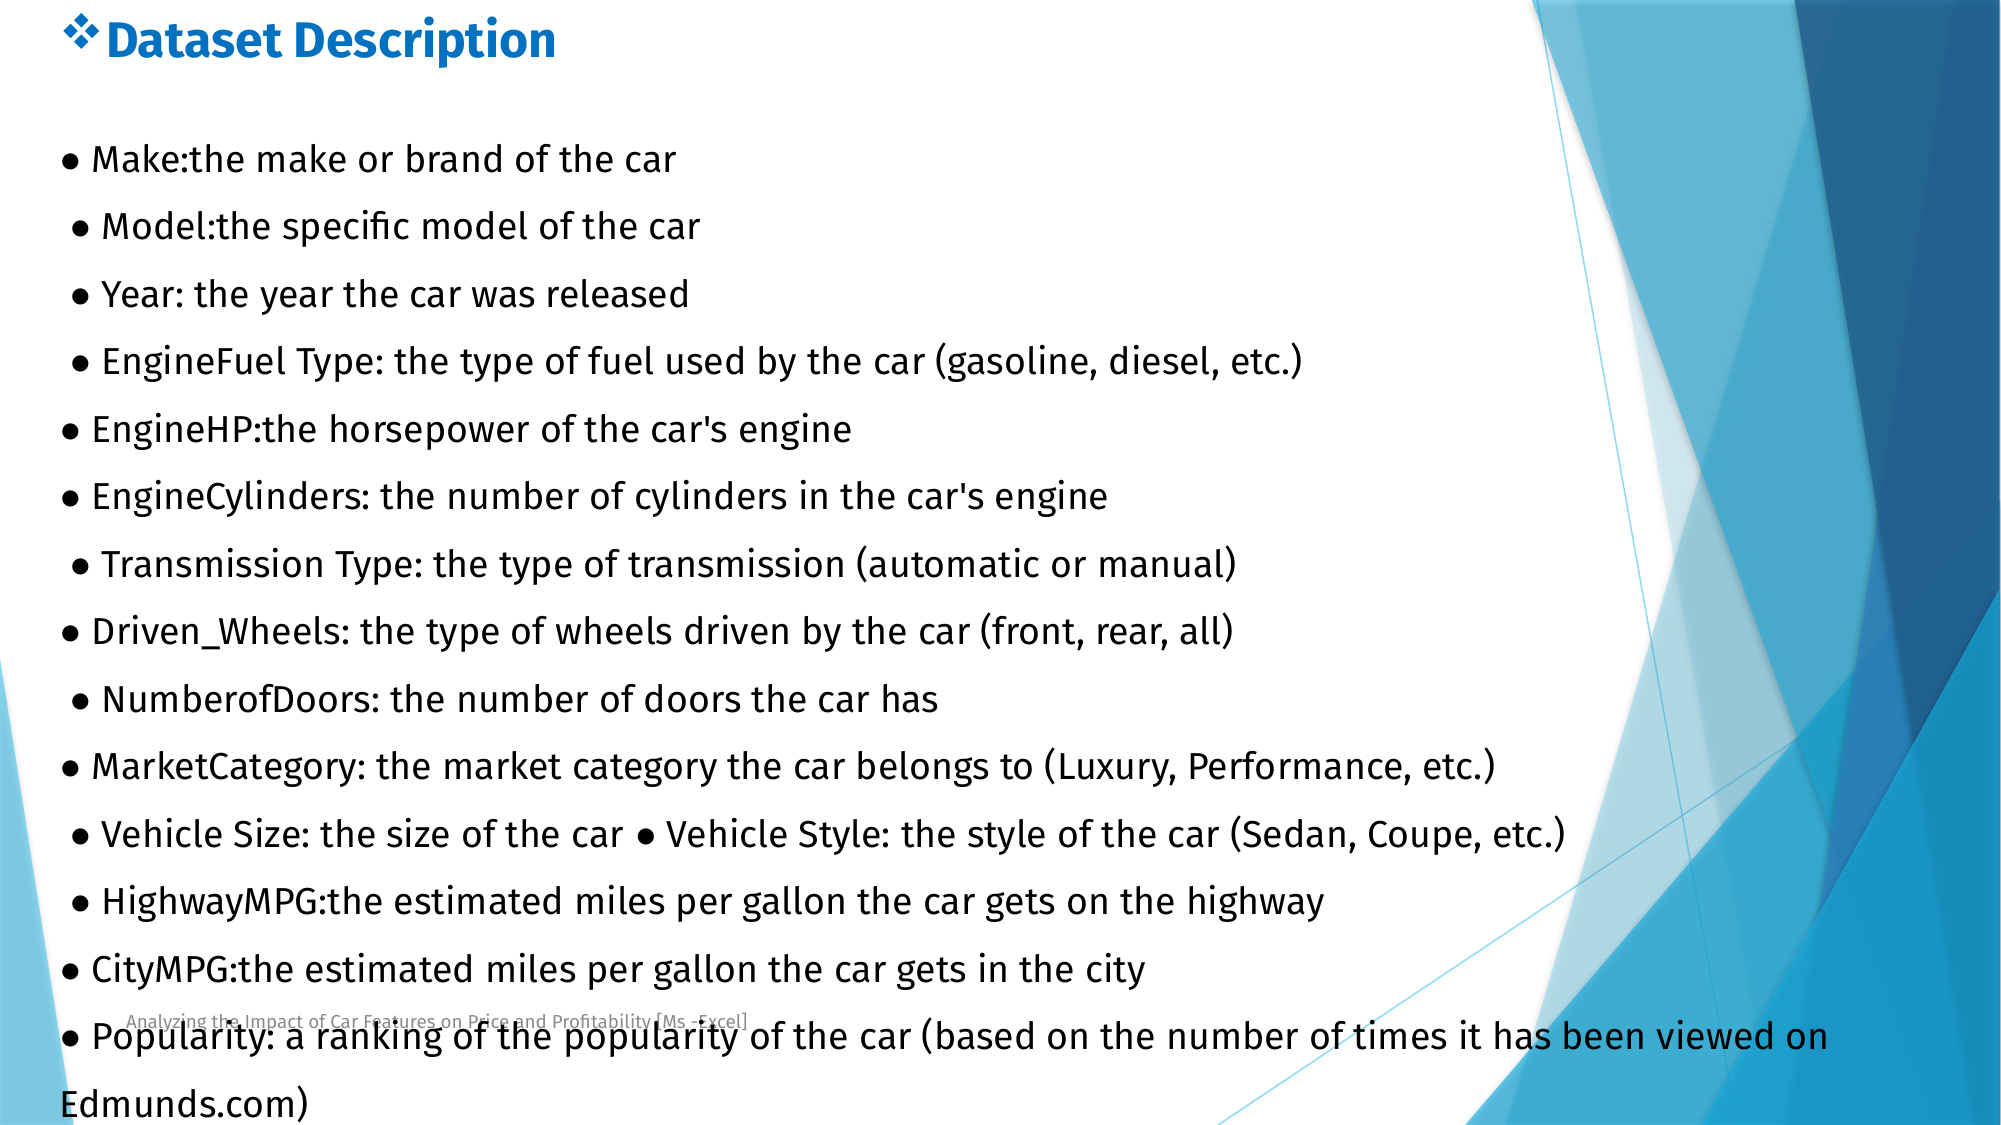

Dataset Description

● Make:the make or brand of the car
 ● Model:the specific model of the car
 ● Year: the year the car was released
 ● EngineFuel Type: the type of fuel used by the car (gasoline, diesel, etc.)
● EngineHP:the horsepower of the car's engine
● EngineCylinders: the number of cylinders in the car's engine
 ● Transmission Type: the type of transmission (automatic or manual)
● Driven_Wheels: the type of wheels driven by the car (front, rear, all)
 ● NumberofDoors: the number of doors the car has
● MarketCategory: the market category the car belongs to (Luxury, Performance, etc.)
 ● Vehicle Size: the size of the car ● Vehicle Style: the style of the car (Sedan, Coupe, etc.)
 ● HighwayMPG:the estimated miles per gallon the car gets on the highway
● CityMPG:the estimated miles per gallon the car gets in the city
● Popularity: a ranking of the popularity of the car (based on the number of times it has been viewed on Edmunds.com)
● MSRP:themanufacturer's suggested retail price of the car
Analyzing the Impact of Car Features on Price and Profitability [Ms -Excel]